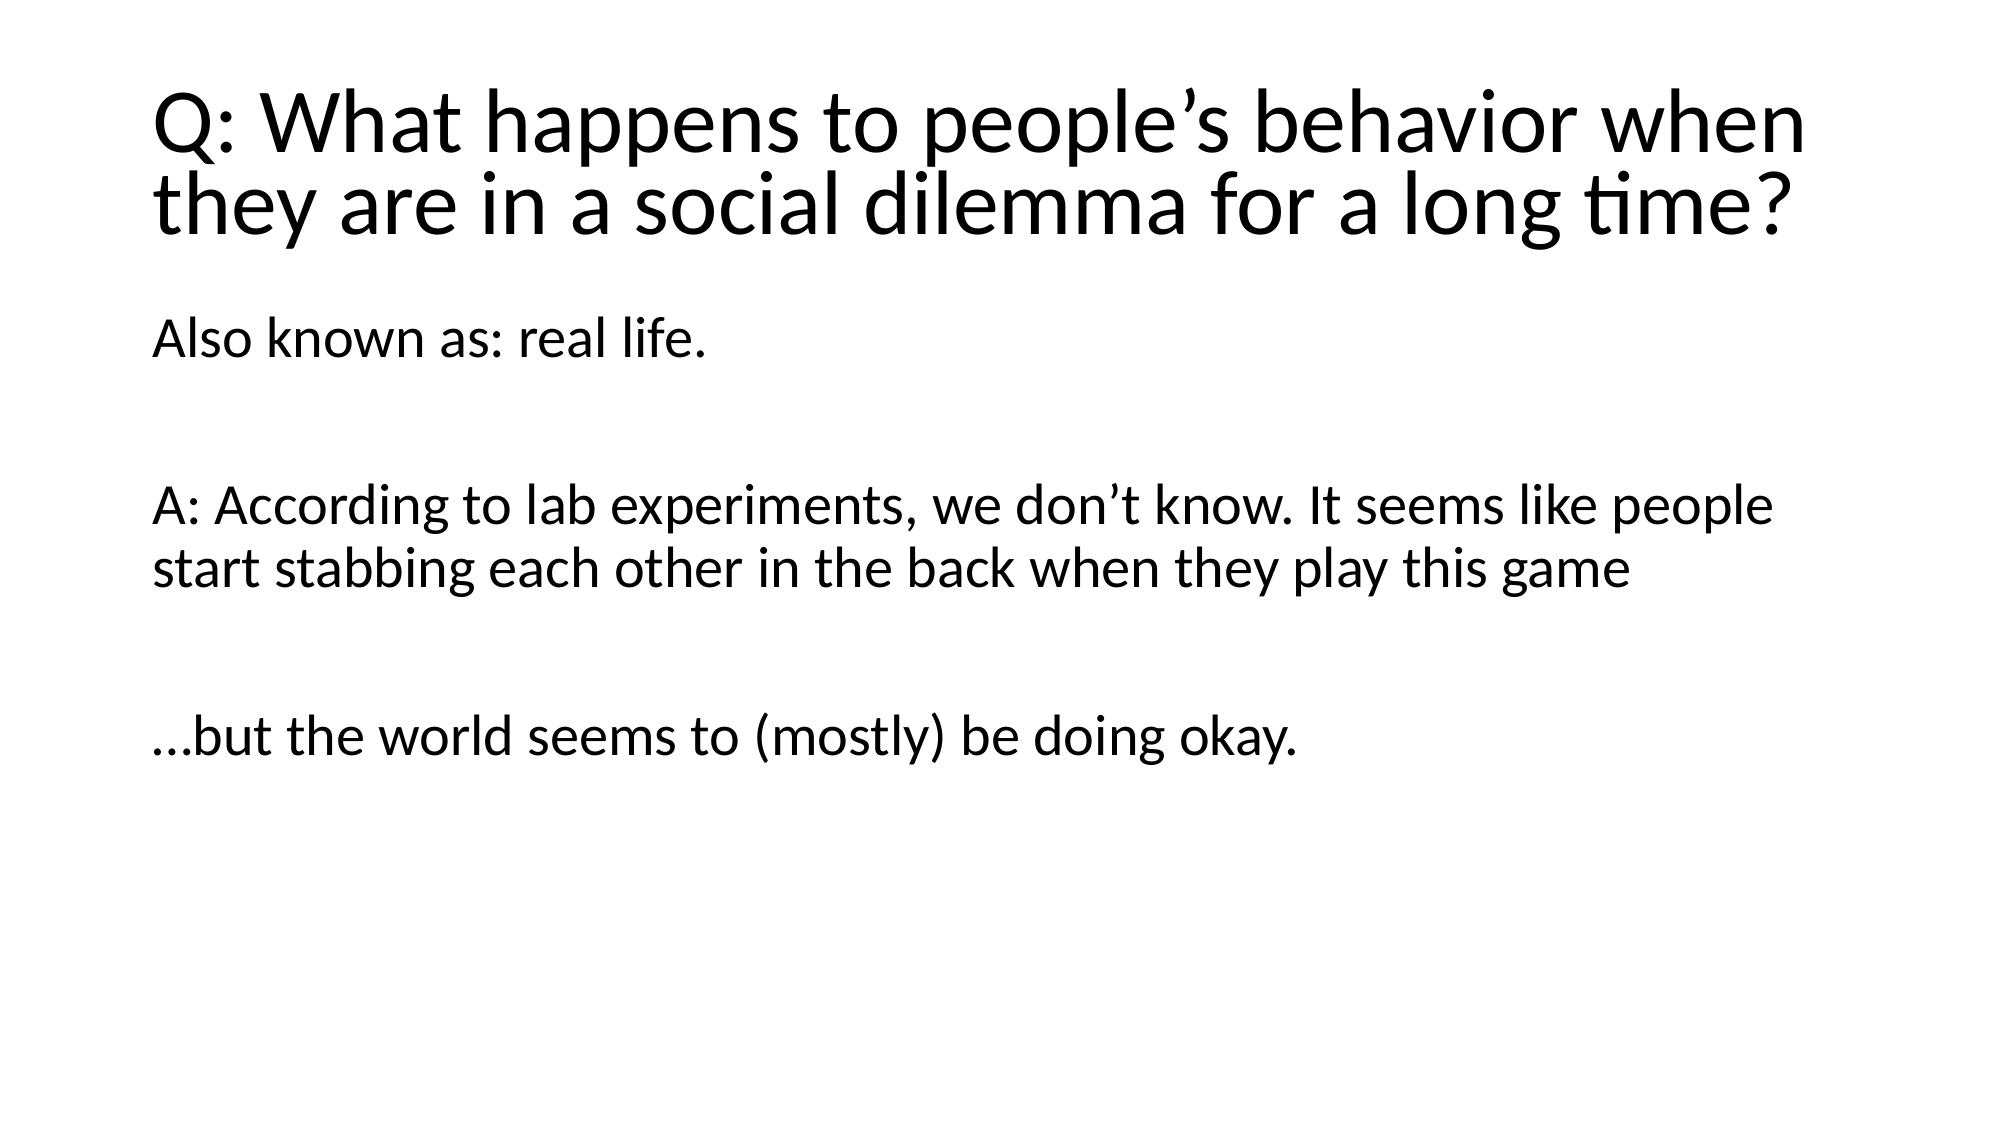

# Q: What happens to people’s behavior when they are in a social dilemma for a long time?
Also known as: real life.

A: According to lab experiments, we don’t know. It seems like people start stabbing each other in the back when they play this game

…but the world seems to (mostly) be doing okay.